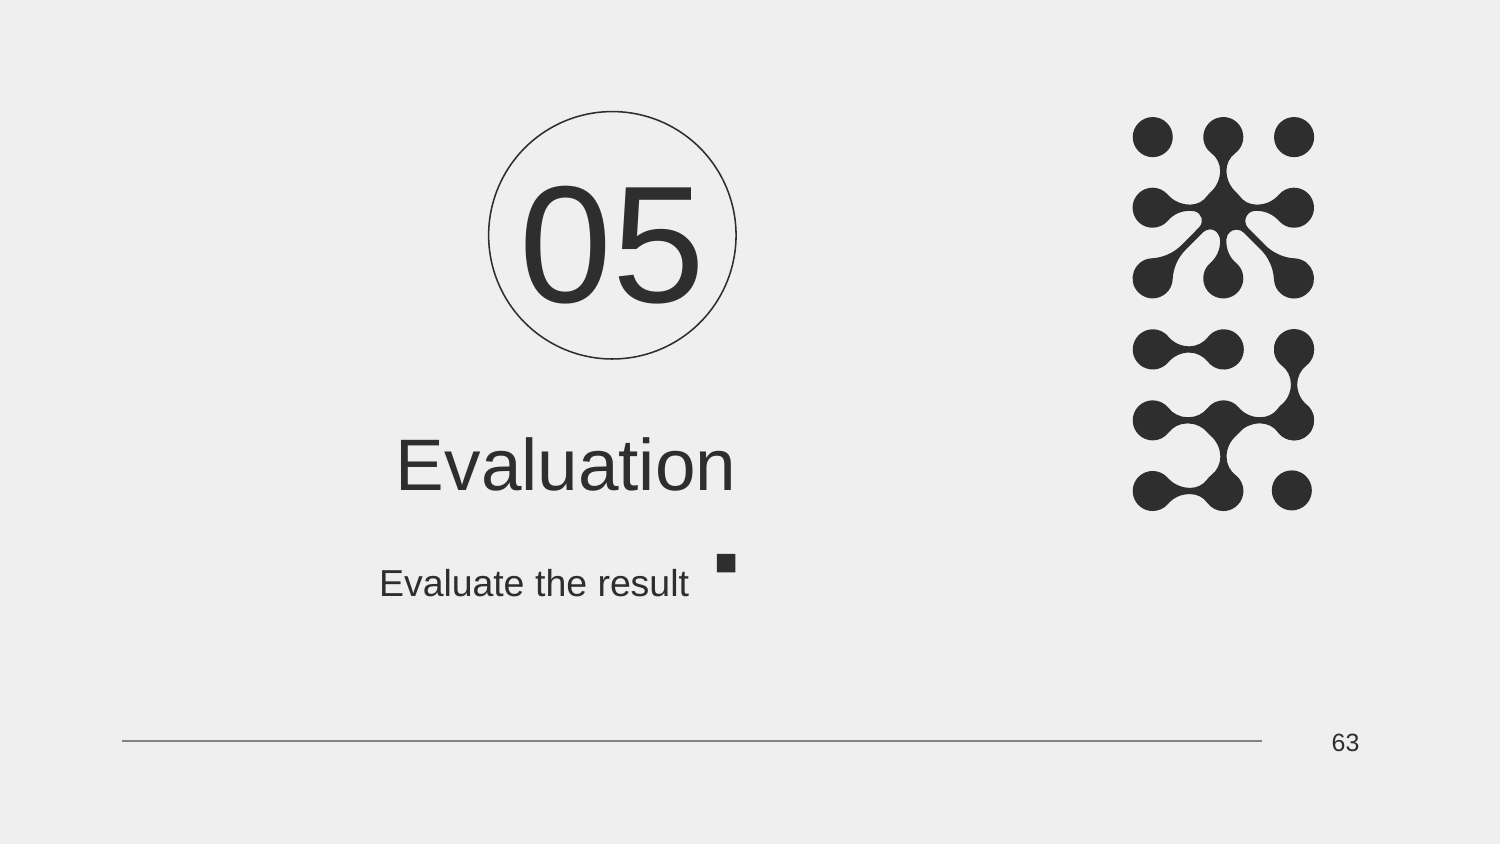

# 05

Evaluation

Evaluate the result

63